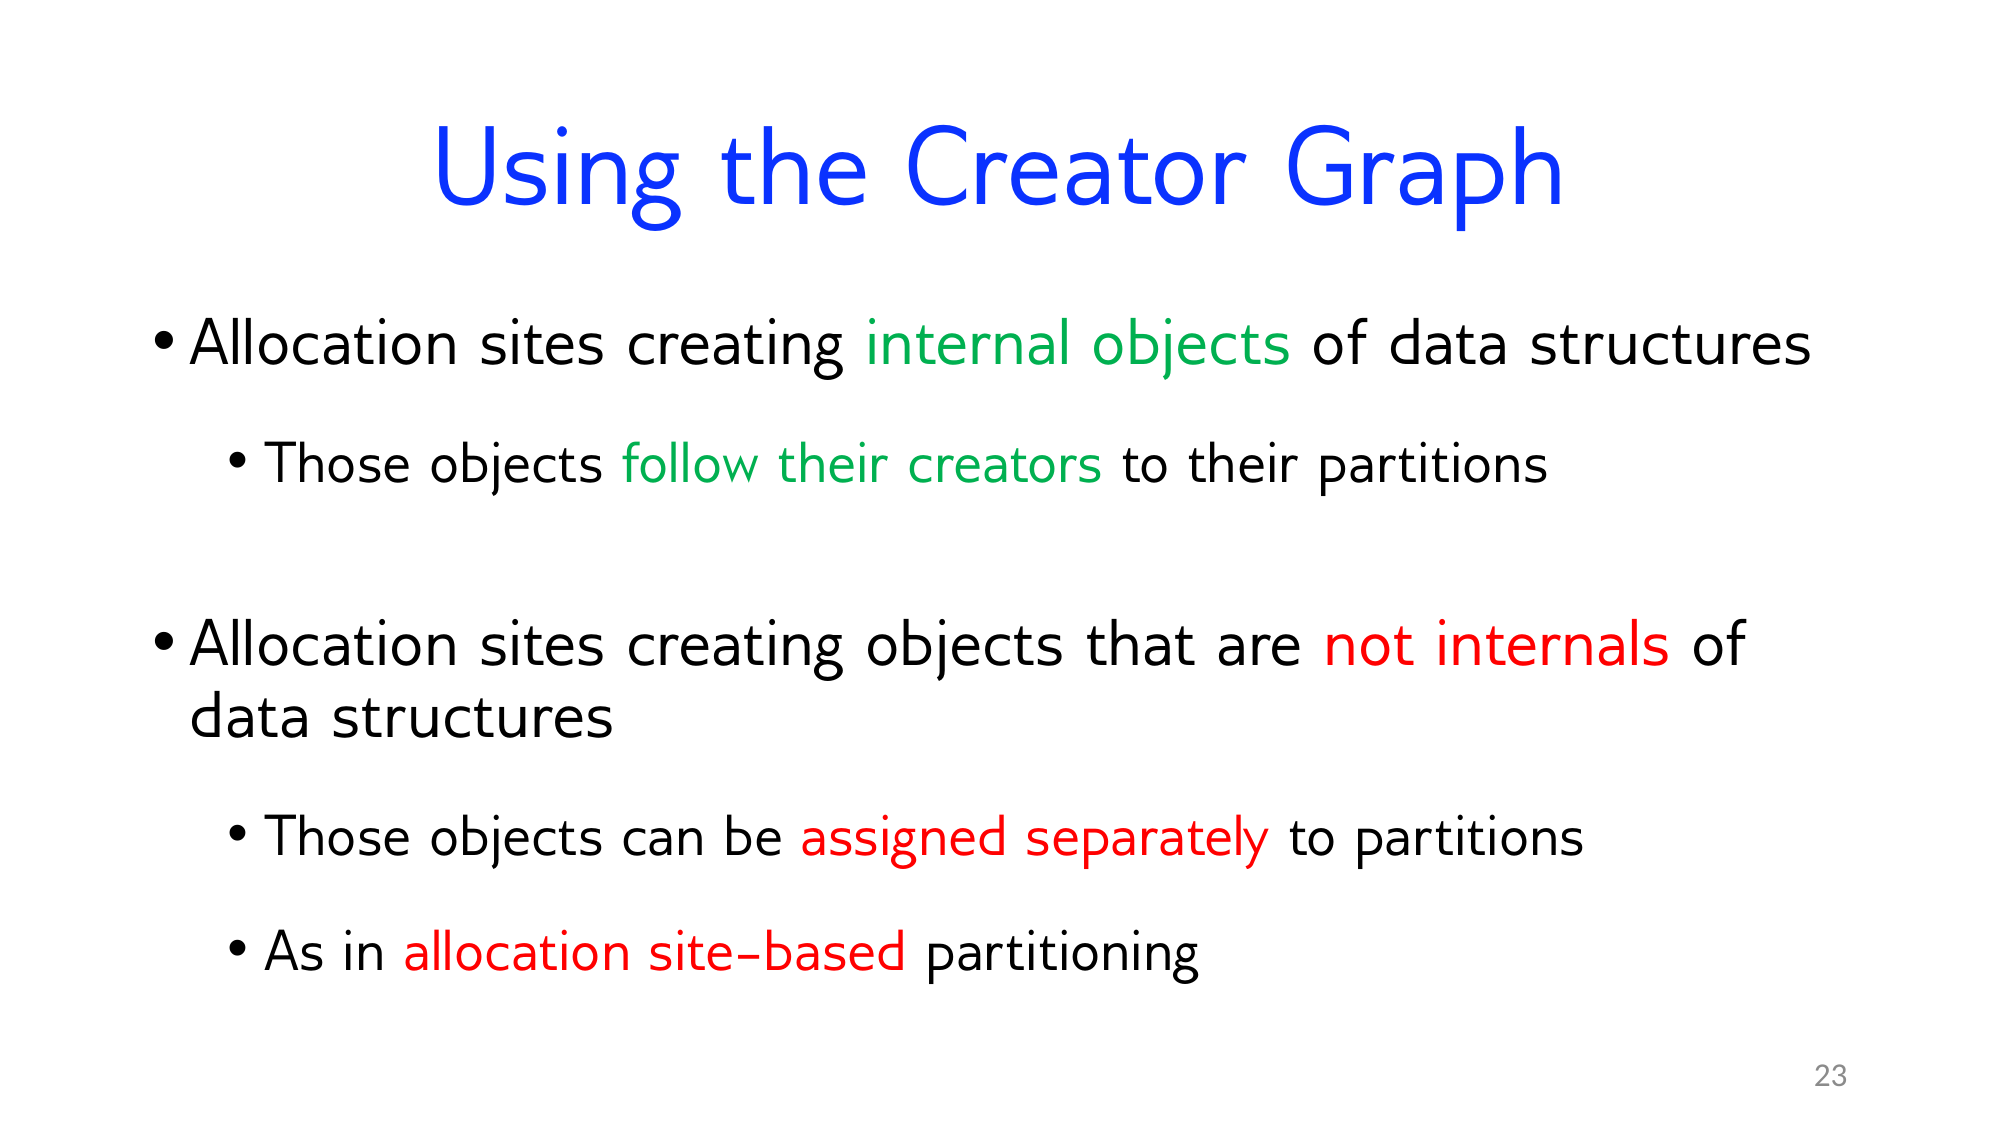

# Using the Creator Graph
Allocation sites creating internal objects of data structures
Those objects follow their creators to their partitions

Allocation sites creating objects that are not internals of data structures
Those objects can be assigned separately to partitions
As in allocation site–based partitioning
23